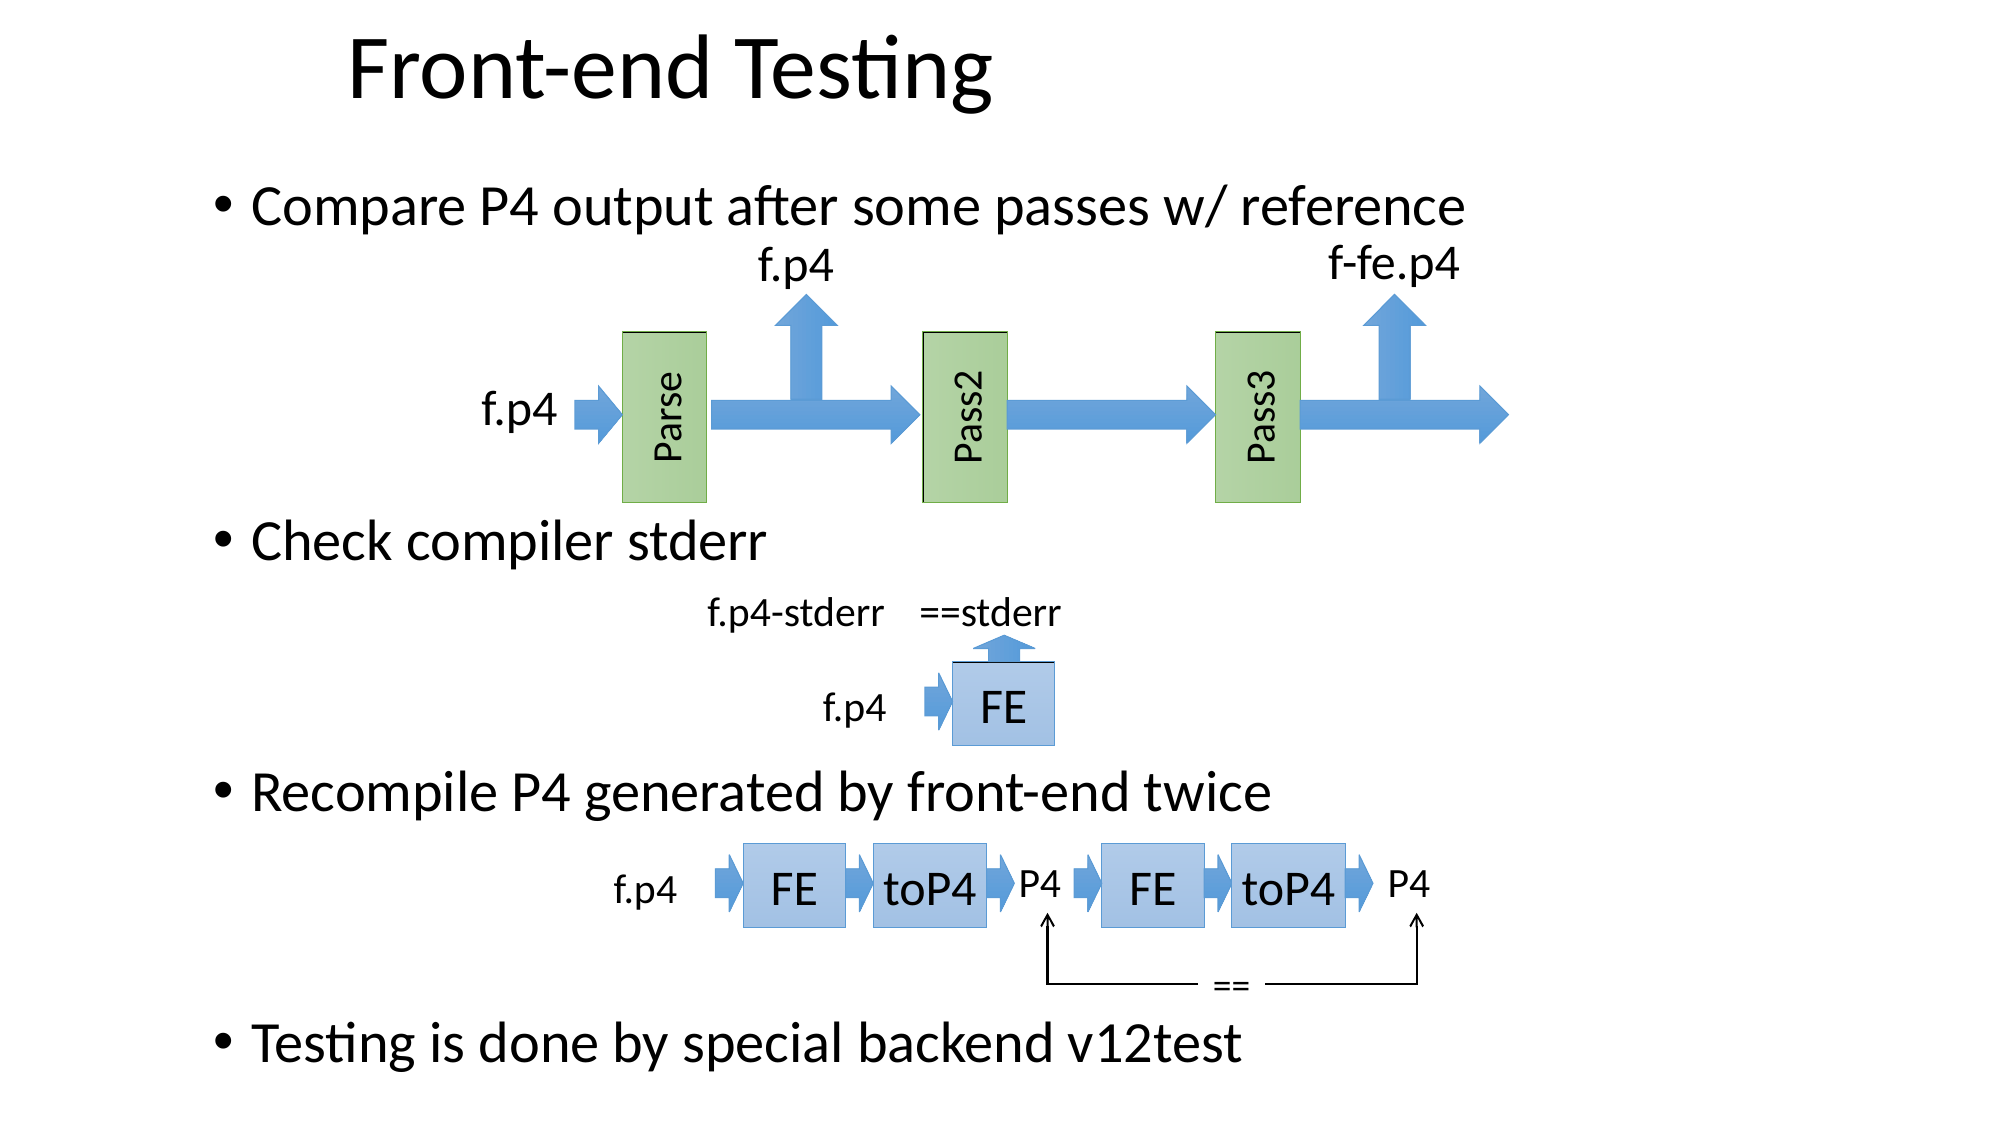

# Front-end Testing
Compare P4 output after some passes w/ reference

Check compiler stderr

Recompile P4 generated by front-end twice

Testing is done by special backend v12test
f-fe.p4
f.p4

f.p4
Pass3
Parse
Pass2

f.p4-stderr
==stderr

FE
f.p4

FE
toP4
FE
toP4
P4
P4
f.p4

==